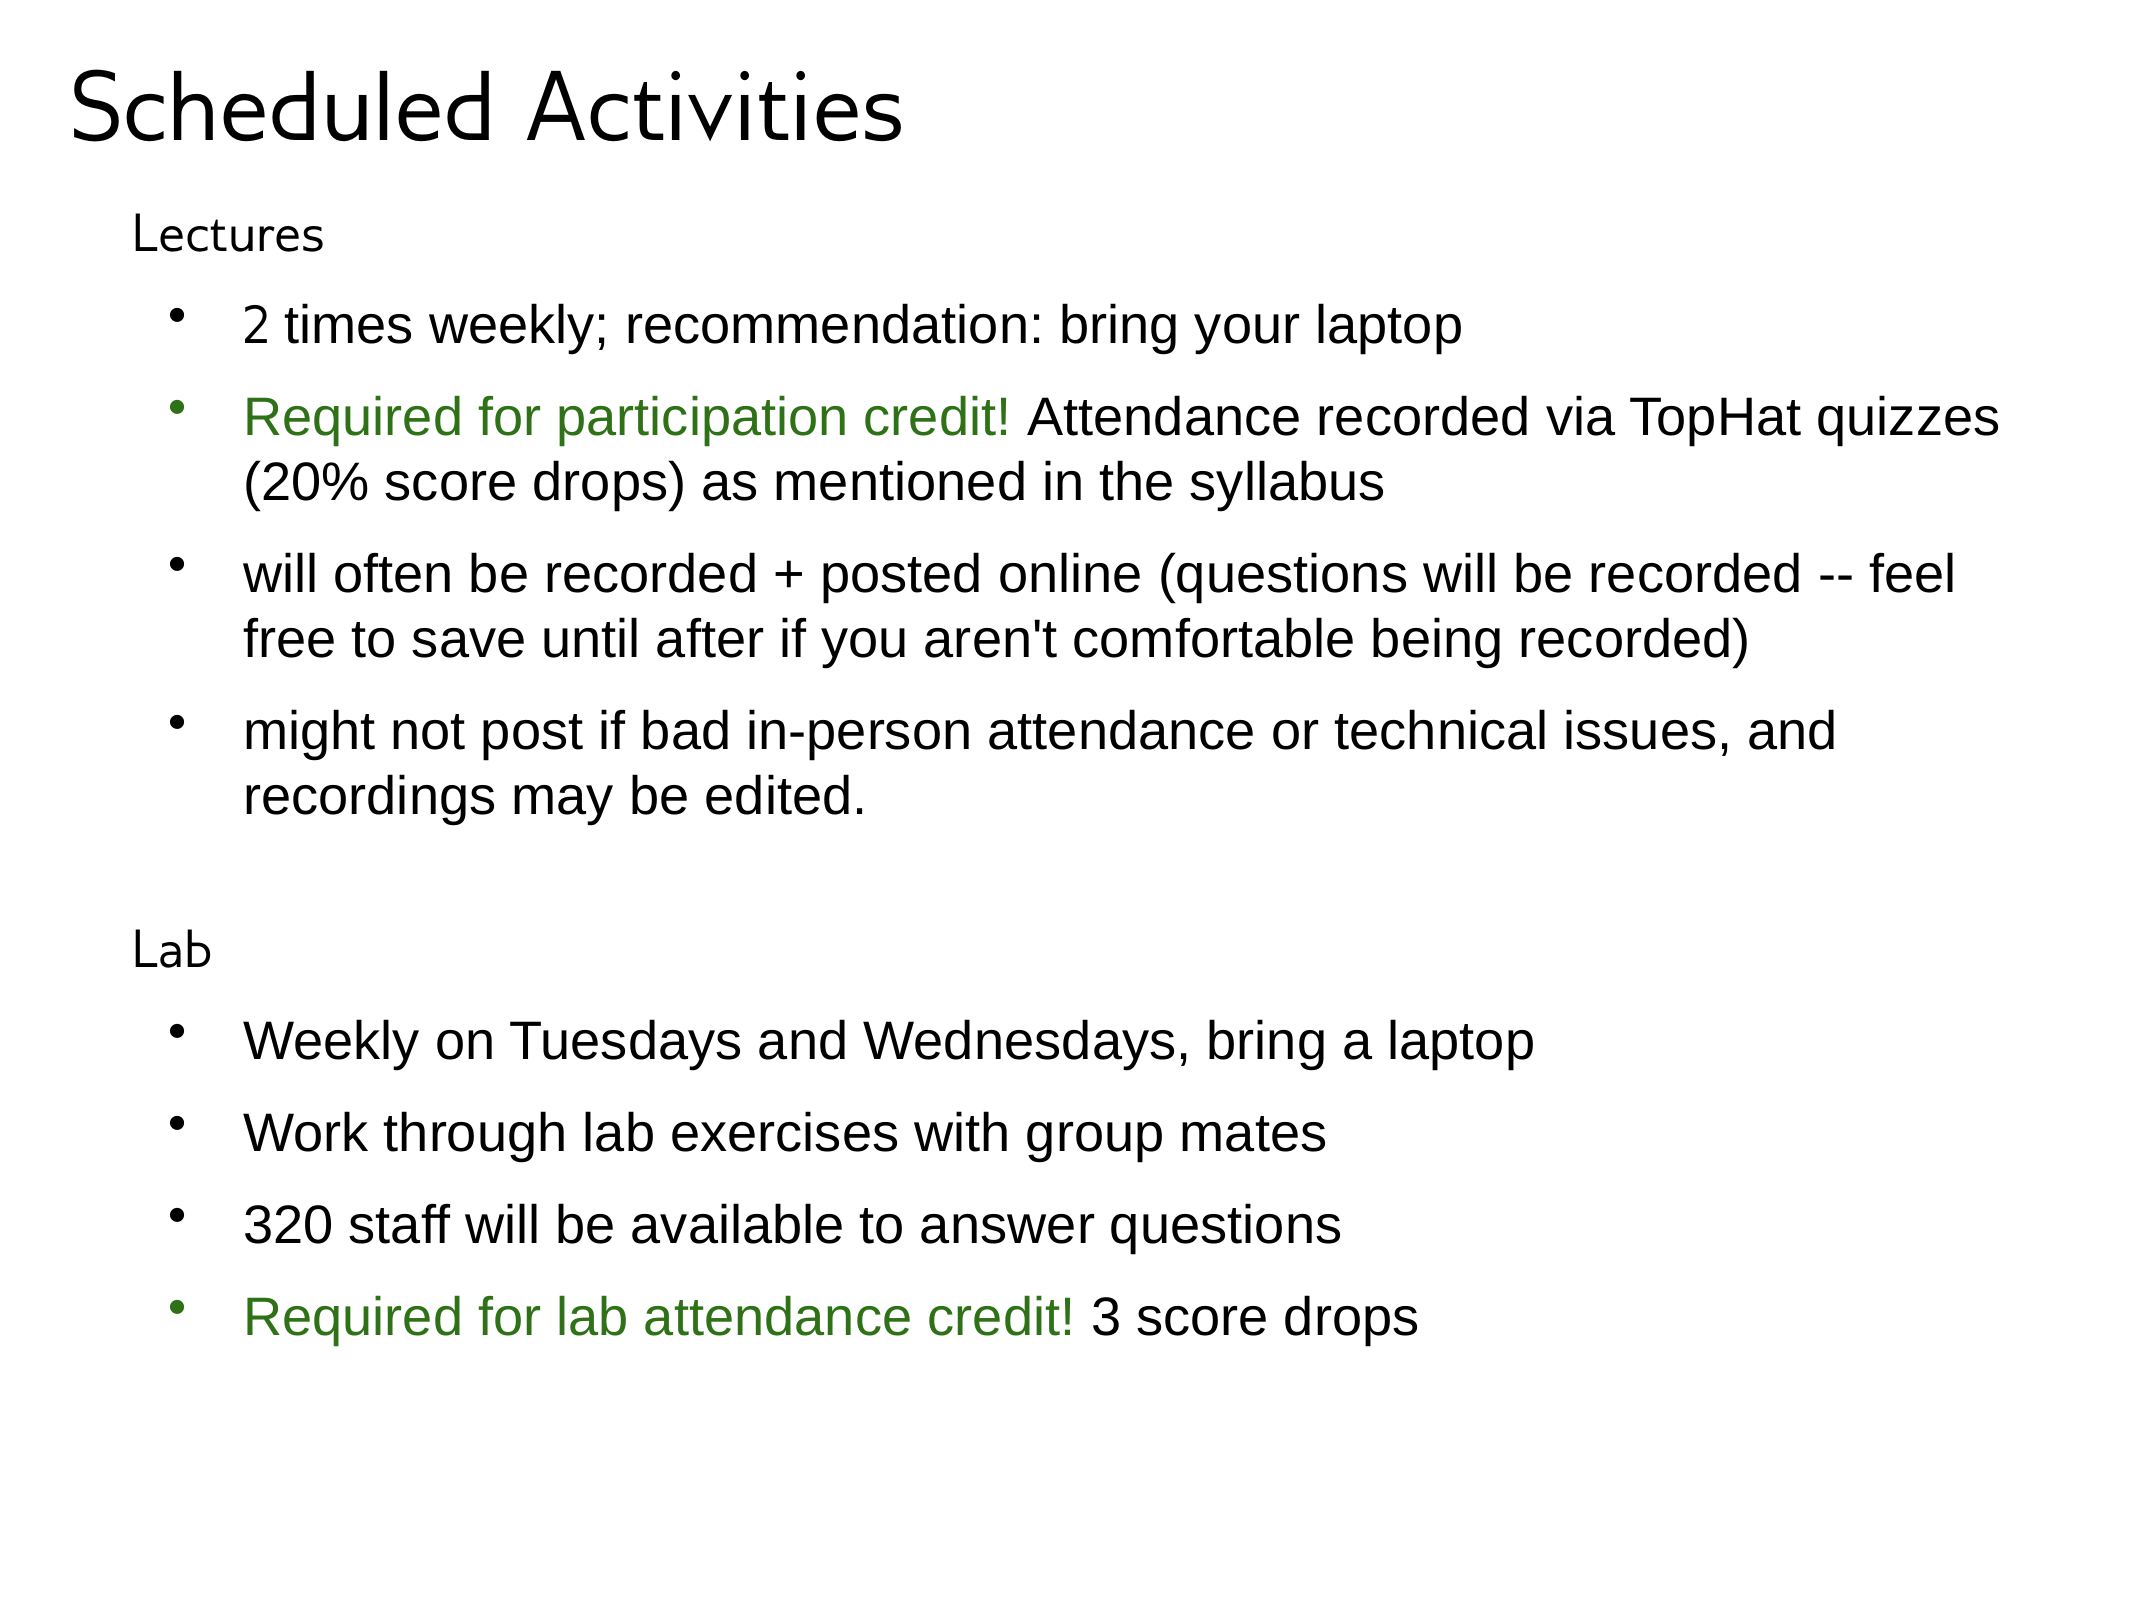

# Scheduled Activities
Lectures
2 times weekly; recommendation: bring your laptop
Required for participation credit! Attendance recorded via TopHat quizzes (20% score drops) as mentioned in the syllabus
will often be recorded + posted online (questions will be recorded -- feel free to save until after if you aren't comfortable being recorded)
might not post if bad in-person attendance or technical issues, and recordings may be edited.
Lab
Weekly on Tuesdays and Wednesdays, bring a laptop
Work through lab exercises with group mates
320 staff will be available to answer questions
Required for lab attendance credit! 3 score drops